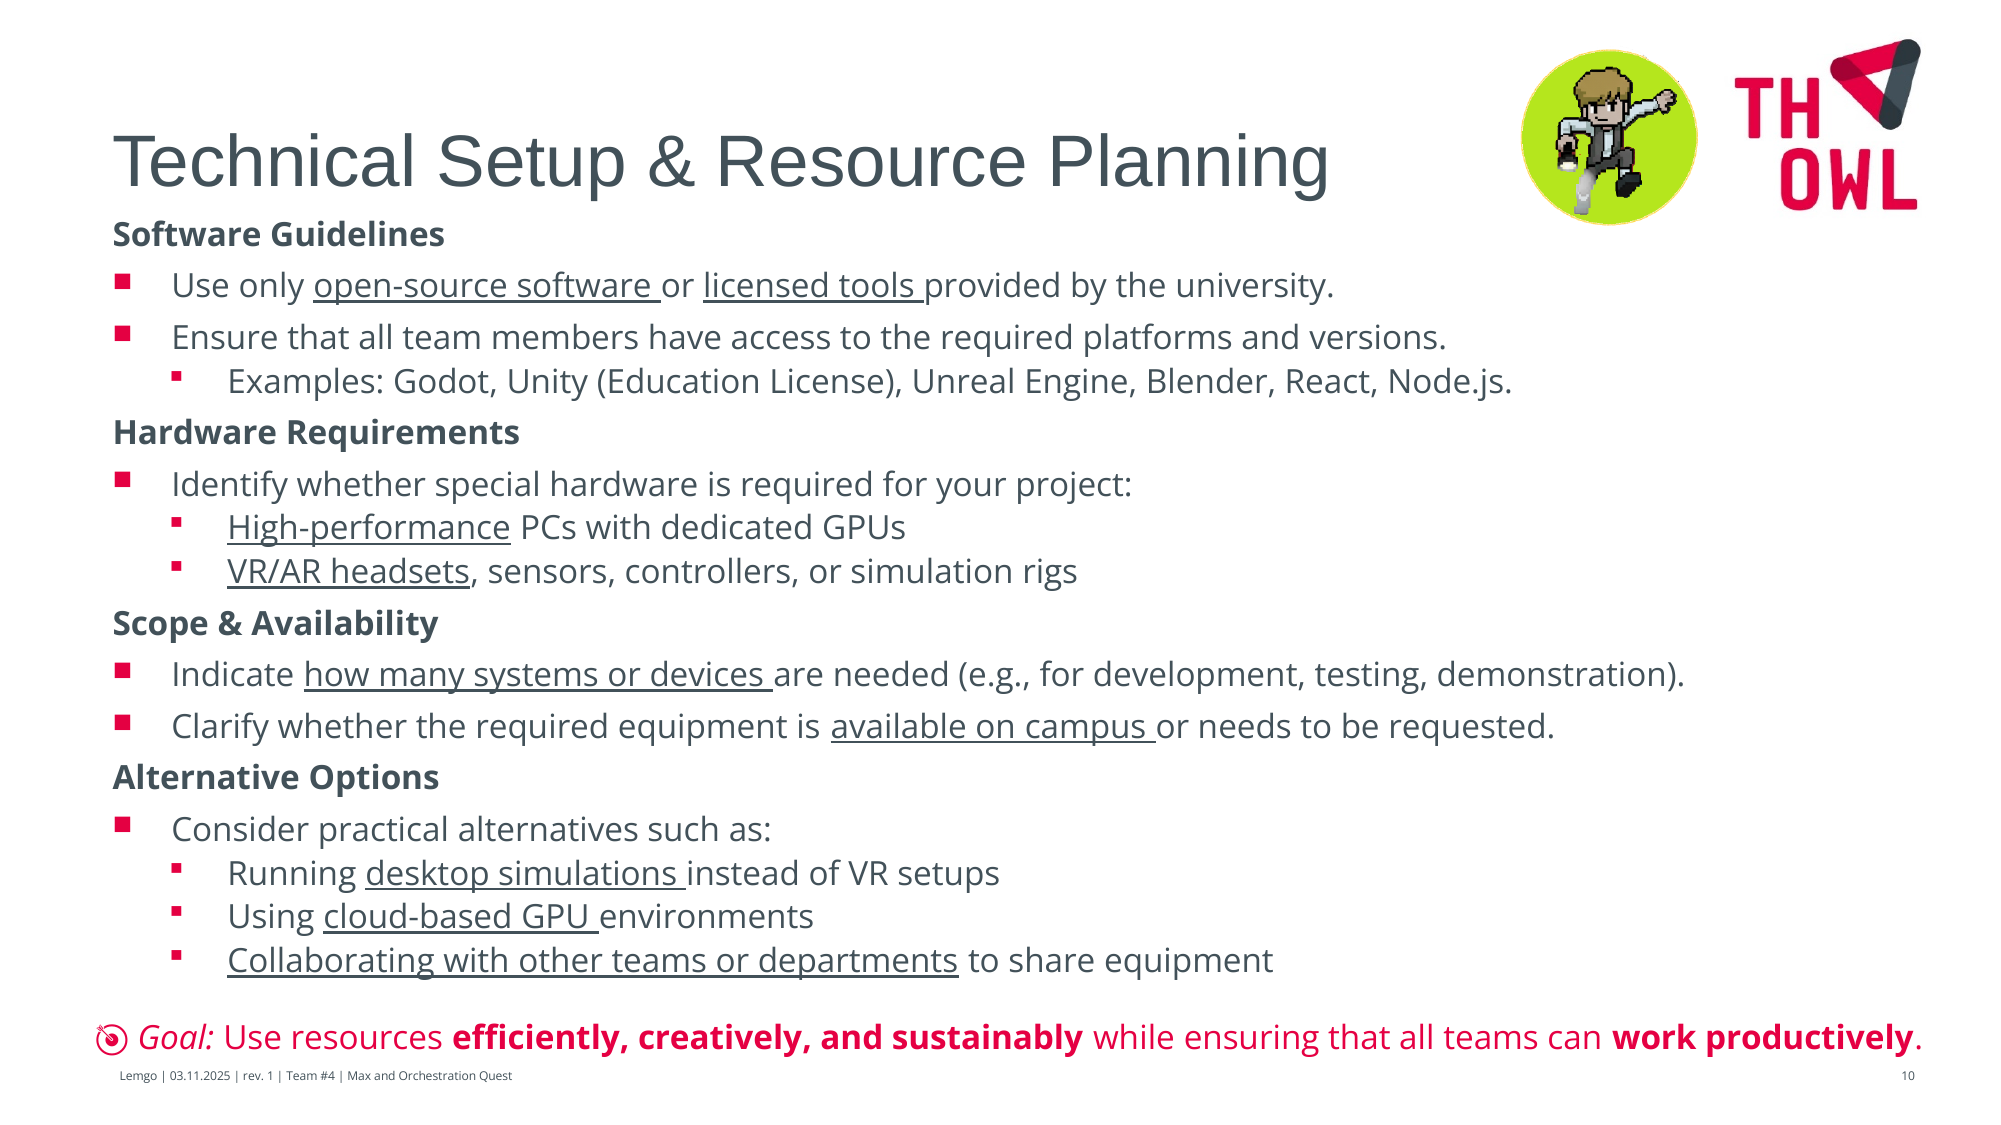

Technical Setup & Resource Planning
Software Guidelines
Use only open-source software or licensed tools provided by the university.
Ensure that all team members have access to the required platforms and versions.
Examples: Godot, Unity (Education License), Unreal Engine, Blender, React, Node.js.
Hardware Requirements
Identify whether special hardware is required for your project:
High-performance PCs with dedicated GPUs
VR/AR headsets, sensors, controllers, or simulation rigs
Scope & Availability
Indicate how many systems or devices are needed (e.g., for development, testing, demonstration).
Clarify whether the required equipment is available on campus or needs to be requested.
Alternative Options
Consider practical alternatives such as:
Running desktop simulations instead of VR setups
Using cloud-based GPU environments
Collaborating with other teams or departments to share equipment
🎯 Goal: Use resources efficiently, creatively, and sustainably while ensuring that all teams can work productively.